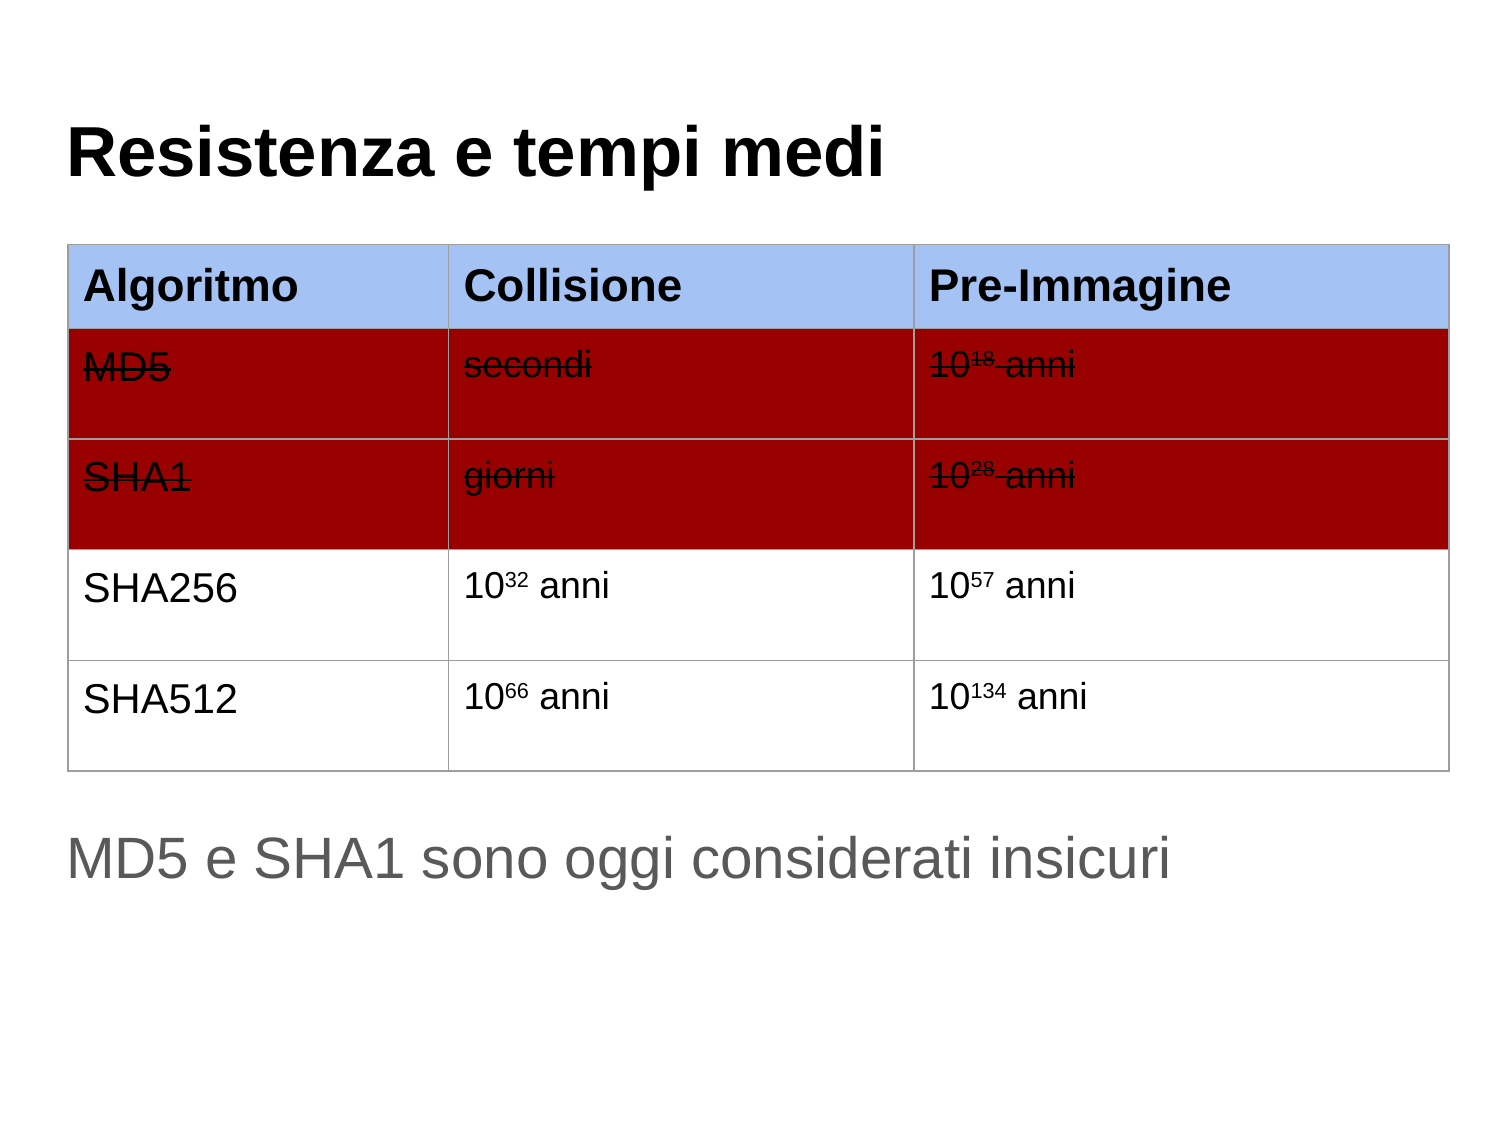

# Resistenza e tempi medi
| Algoritmo | Collisione | Pre-Immagine |
| --- | --- | --- |
| MD5 | secondi | 1018 anni |
| SHA1 | giorni | 1028 anni |
| SHA256 | 1032 anni | 1057 anni |
| SHA512 | 1066 anni | 10134 anni |
MD5 e SHA1 sono oggi considerati insicuri